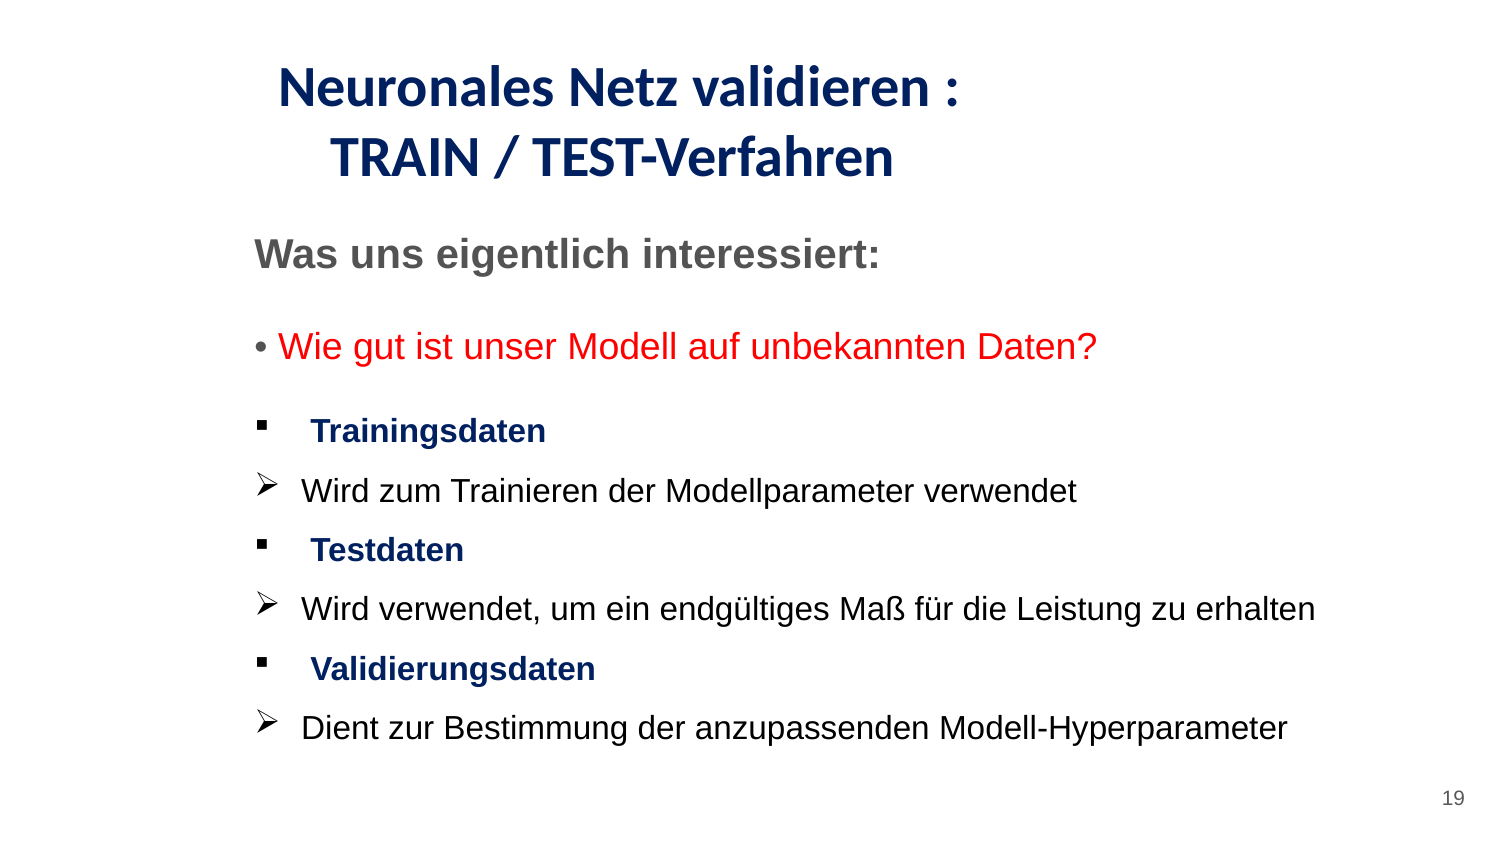

# Neuronales Netz validieren : TRAIN / TEST-Verfahren
Was uns eigentlich interessiert:

• Wie gut ist unser Modell auf unbekannten Daten?
 Trainingsdaten
Wird zum Trainieren der Modellparameter verwendet
 Testdaten
Wird verwendet, um ein endgültiges Maß für die Leistung zu erhalten
 Validierungsdaten
Dient zur Bestimmung der anzupassenden Modell-Hyperparameter

19